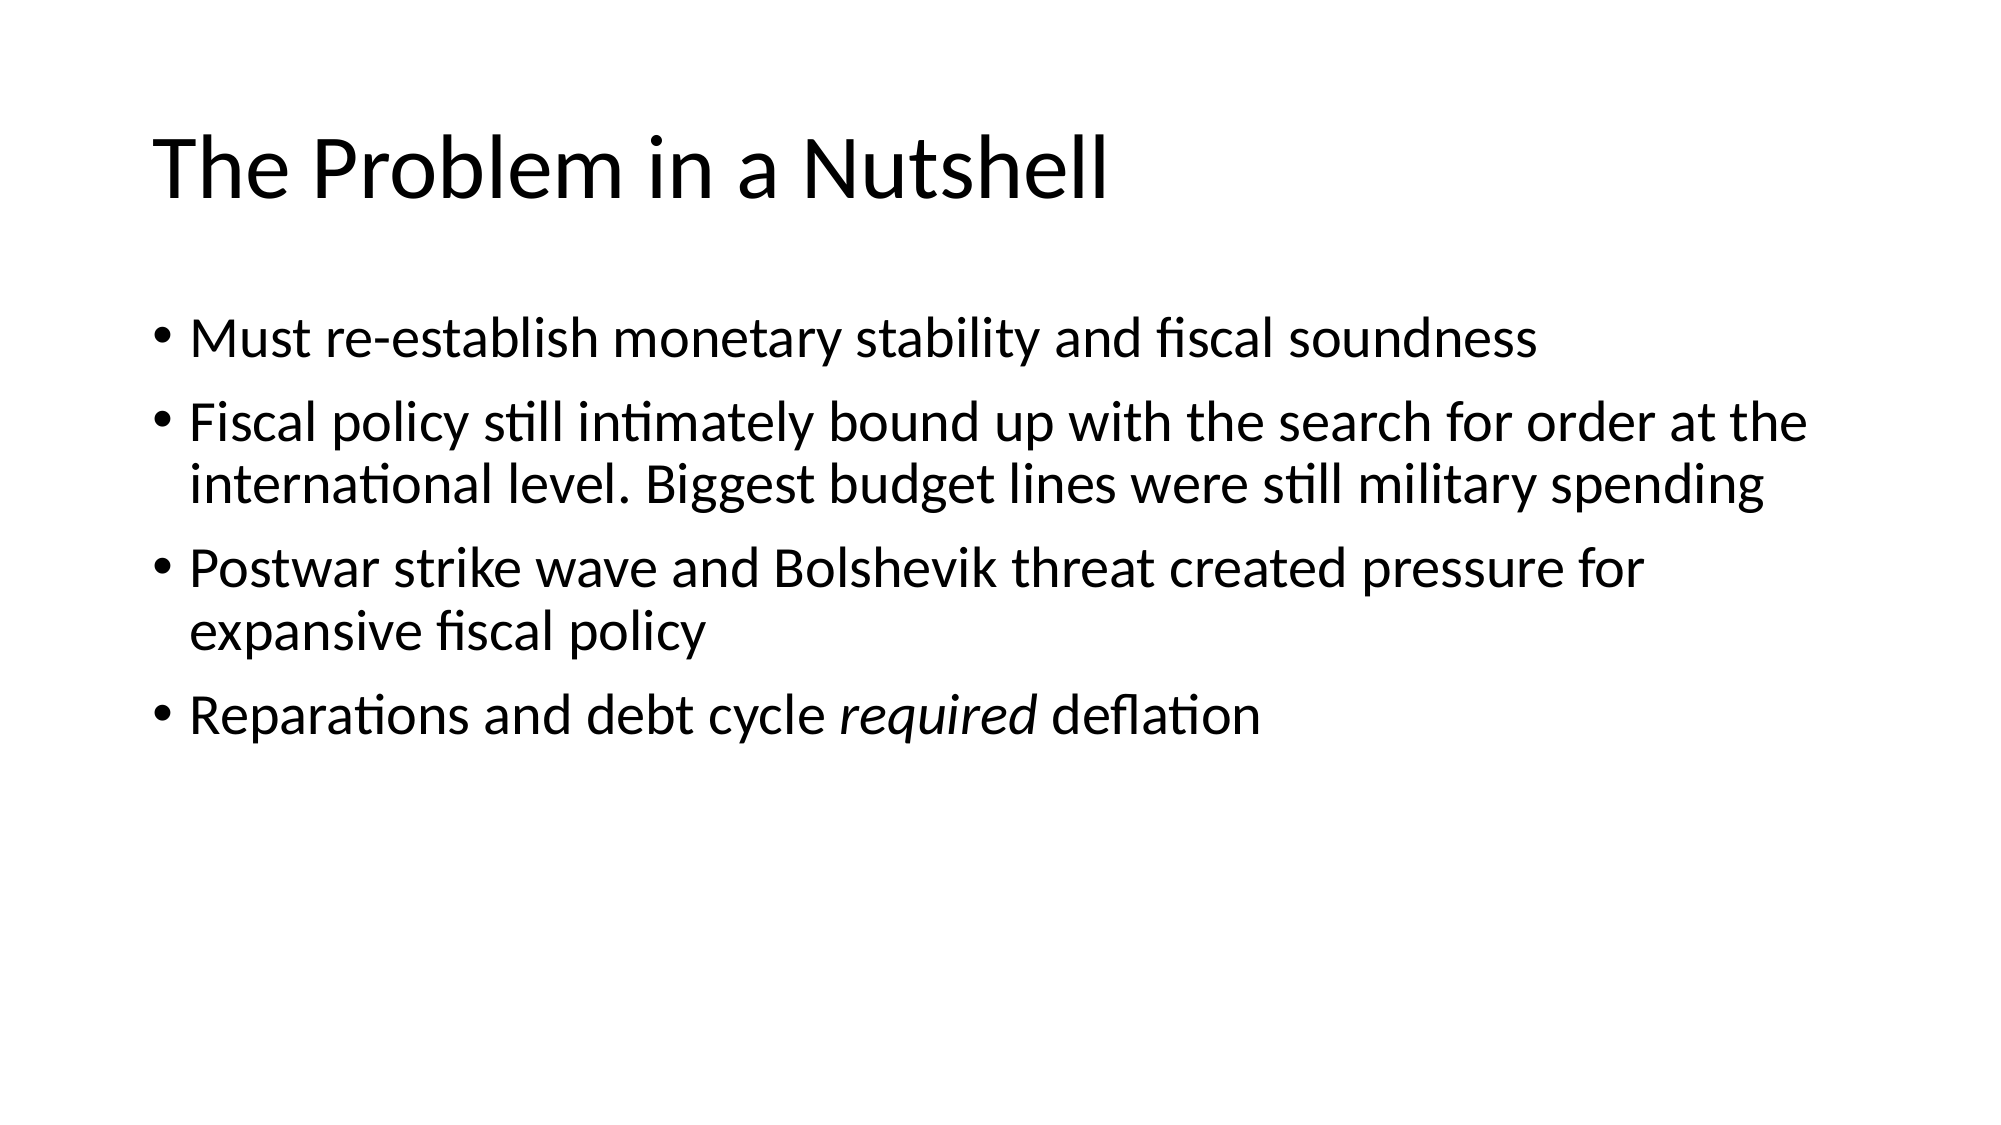

# The Problem in a Nutshell
Must re-establish monetary stability and fiscal soundness
Fiscal policy still intimately bound up with the search for order at the international level. Biggest budget lines were still military spending
Postwar strike wave and Bolshevik threat created pressure for expansive fiscal policy
Reparations and debt cycle required deflation